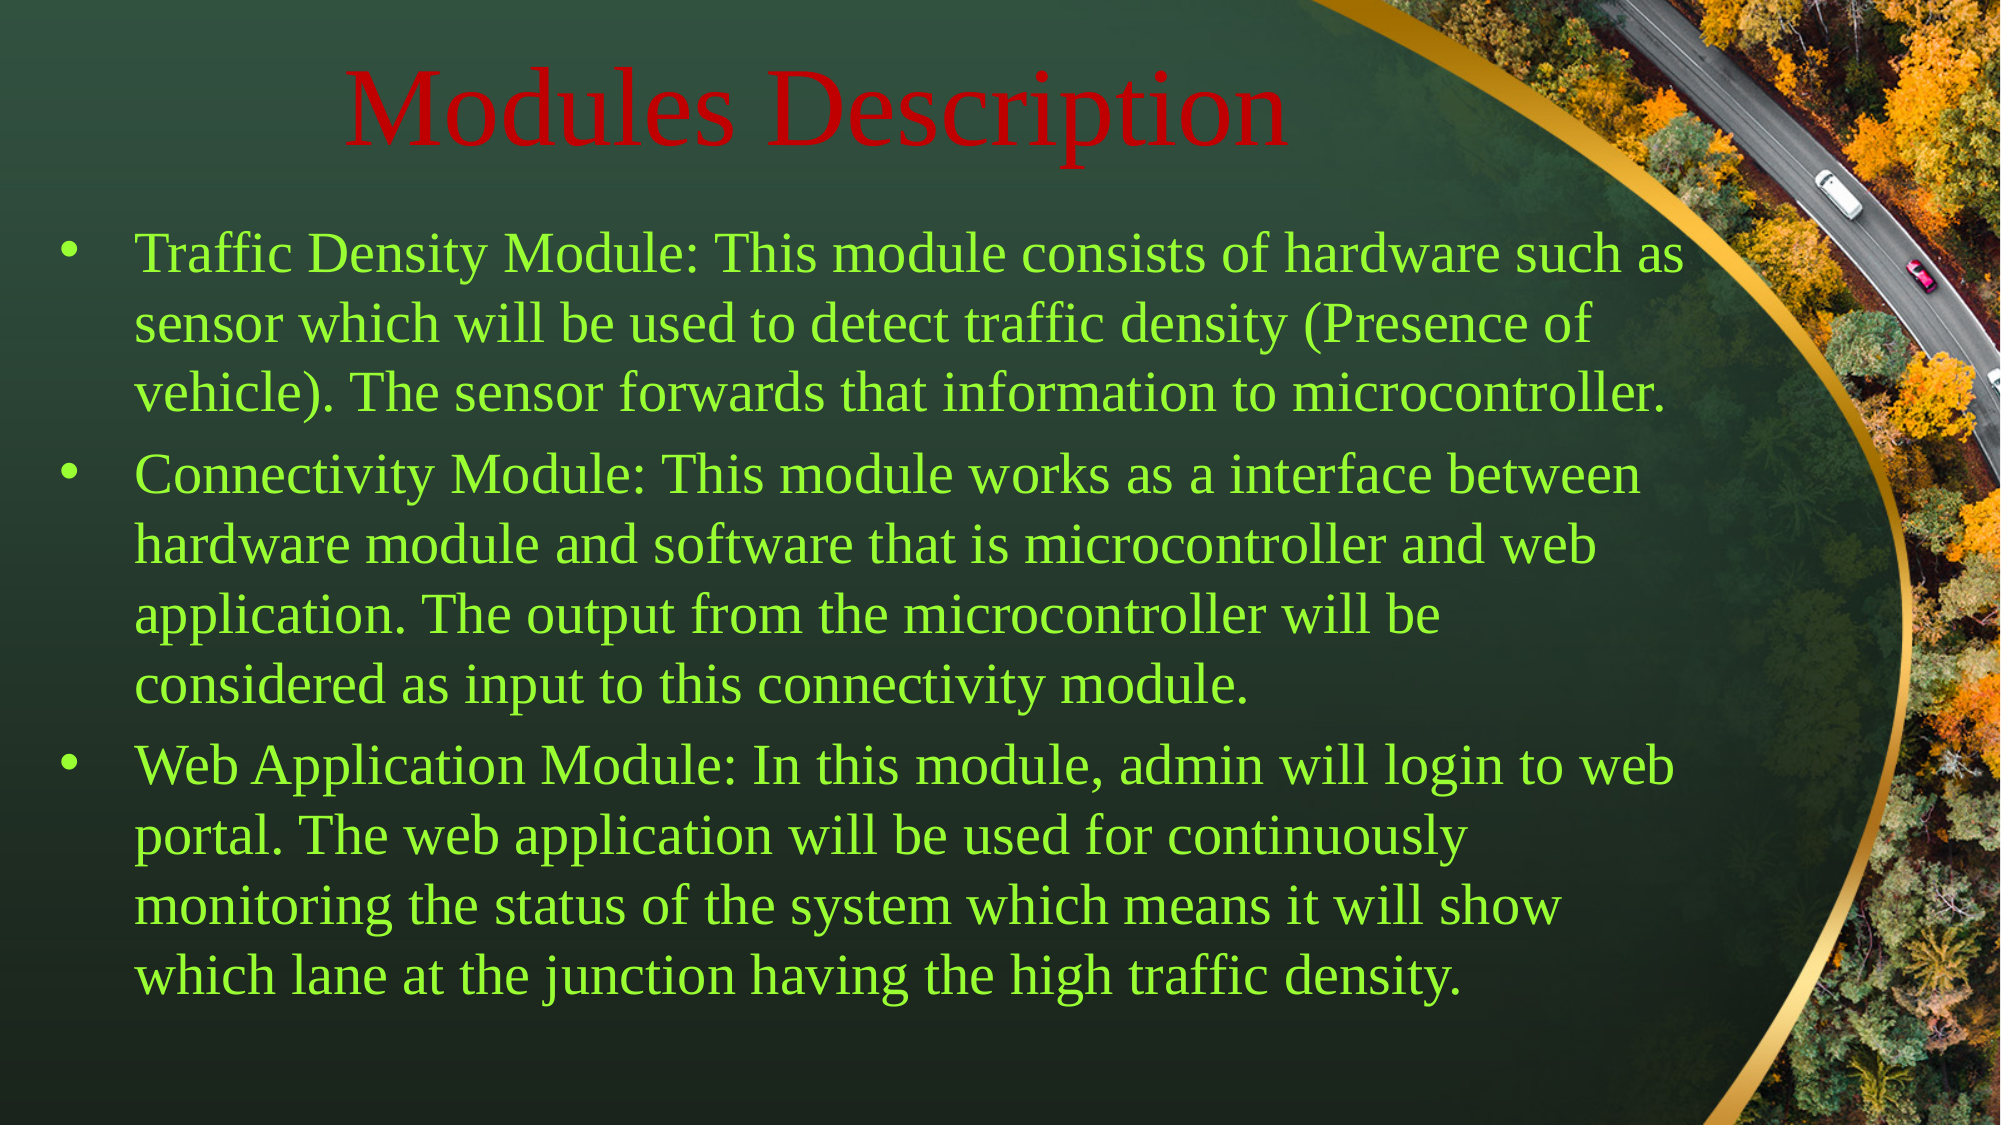

# Modules Description
Traffic Density Module: This module consists of hardware such as sensor which will be used to detect traffic density (Presence of vehicle). The sensor forwards that information to microcontroller.
Connectivity Module: This module works as a interface between hardware module and software that is microcontroller and web application. The output from the microcontroller will be considered as input to this connectivity module.
Web Application Module: In this module, admin will login to web portal. The web application will be used for continuously monitoring the status of the system which means it will show which lane at the junction having the high traffic density.